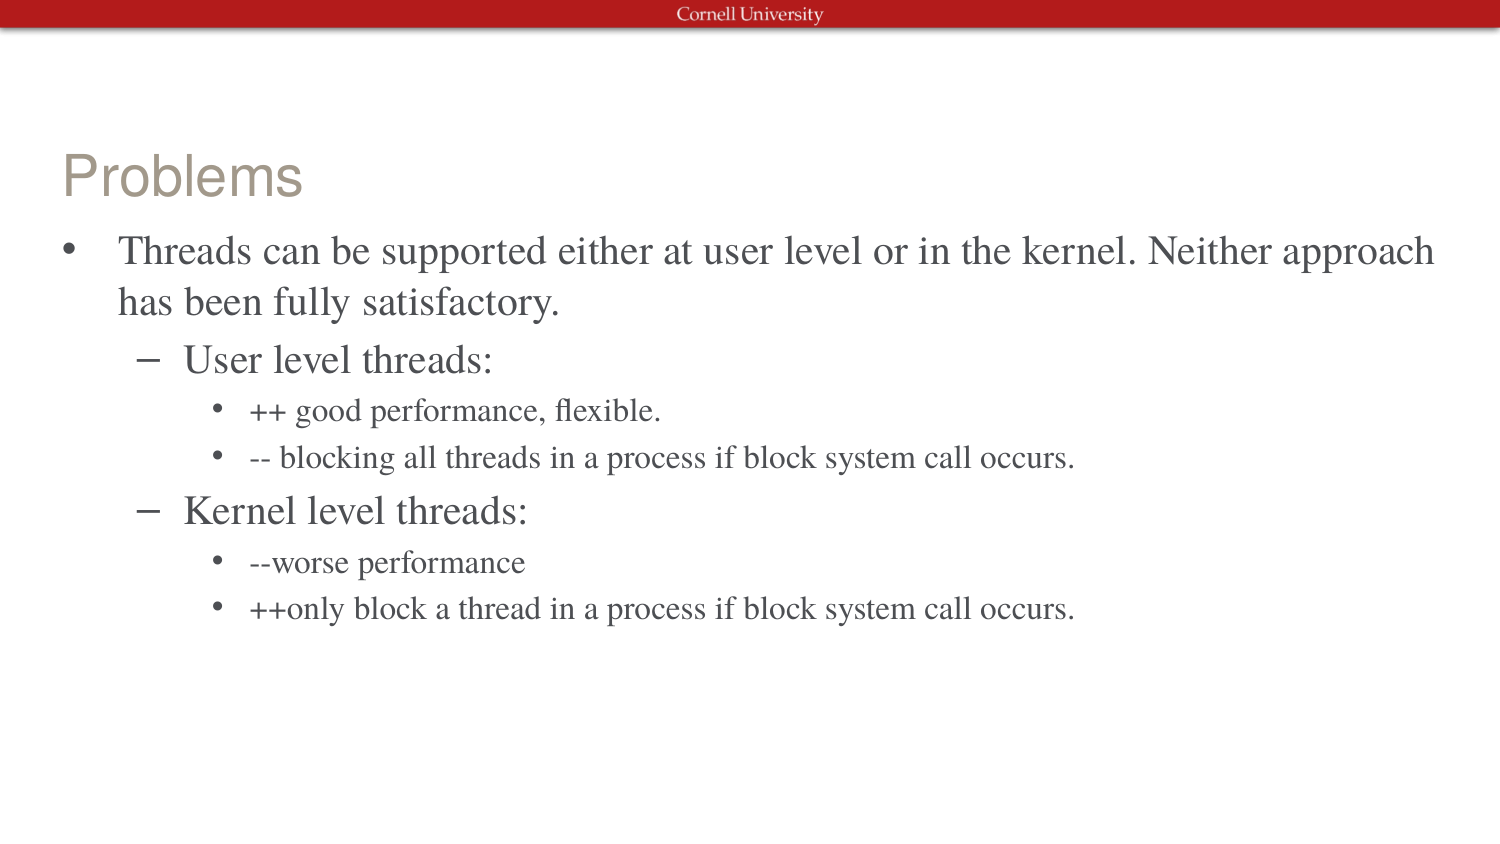

# Problems
Threads can be supported either at user level or in the kernel. Neither approach has been fully satisfactory.
User level threads:
++ good performance, flexible.
-- blocking all threads in a process if block system call occurs.
Kernel level threads:
--worse performance
++only block a thread in a process if block system call occurs.